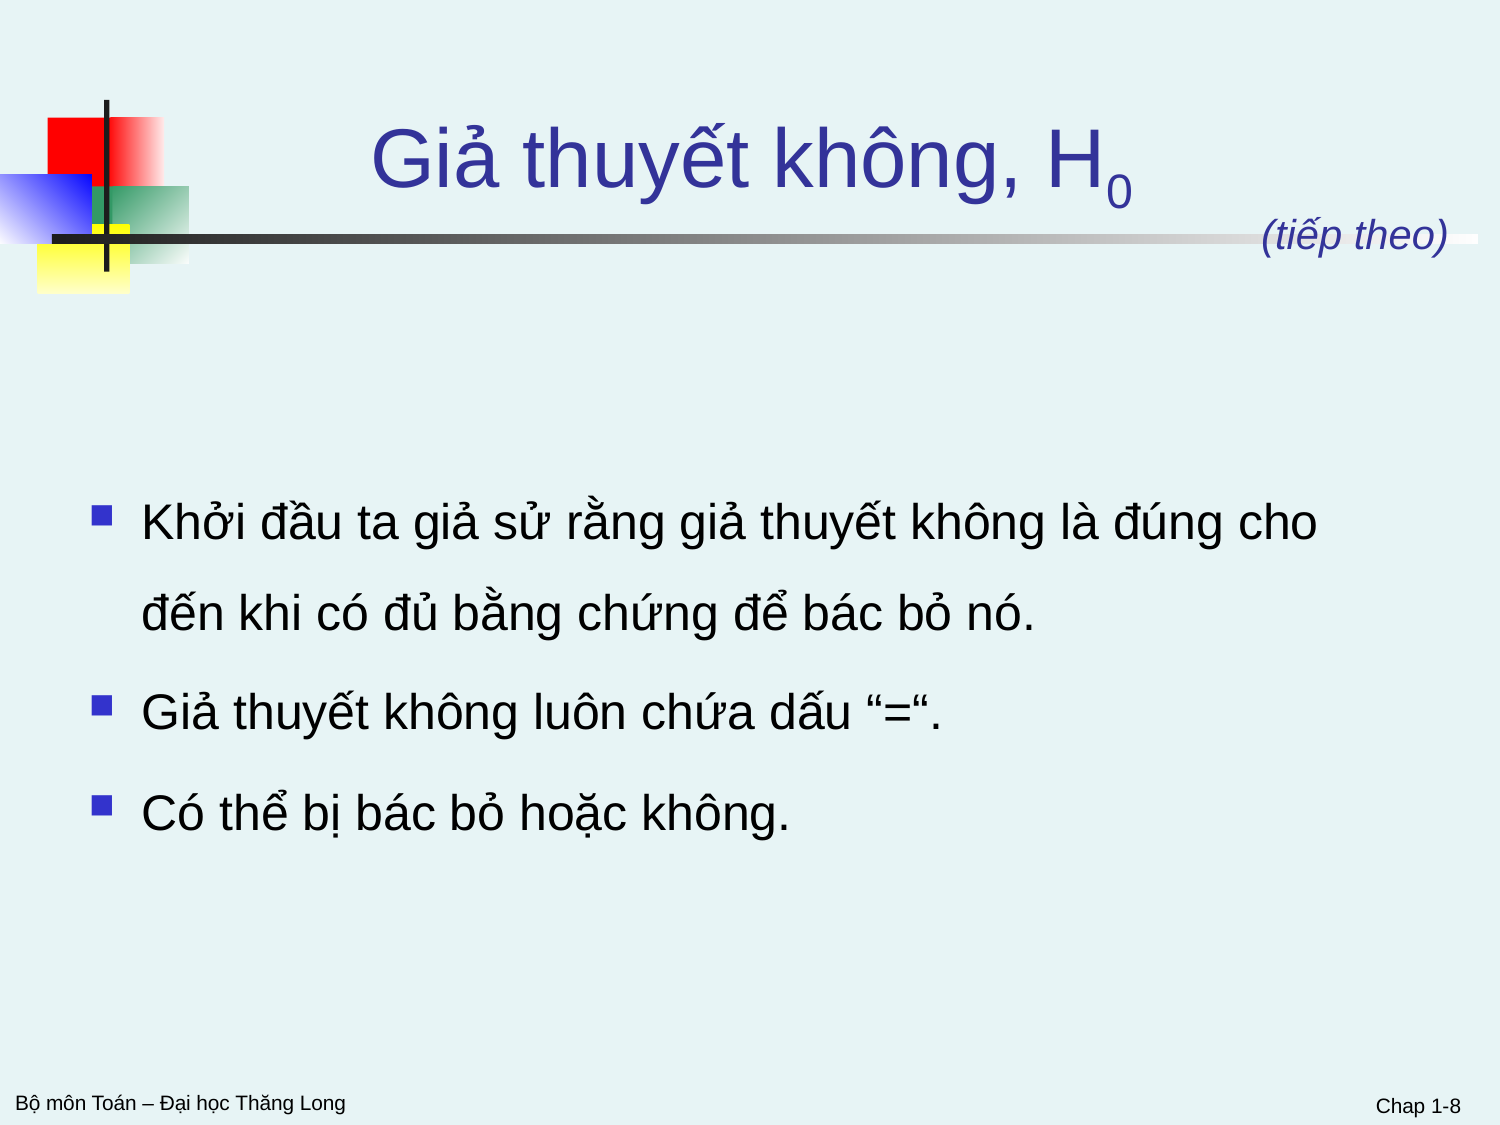

Giả thuyết không, H0
(tiếp theo)
Khởi đầu ta giả sử rằng giả thuyết không là đúng cho đến khi có đủ bằng chứng để bác bỏ nó.
Giả thuyết không luôn chứa dấu “=“.
Có thể bị bác bỏ hoặc không.
Chap 1-8
Bộ môn Toán – Đại học Thăng Long